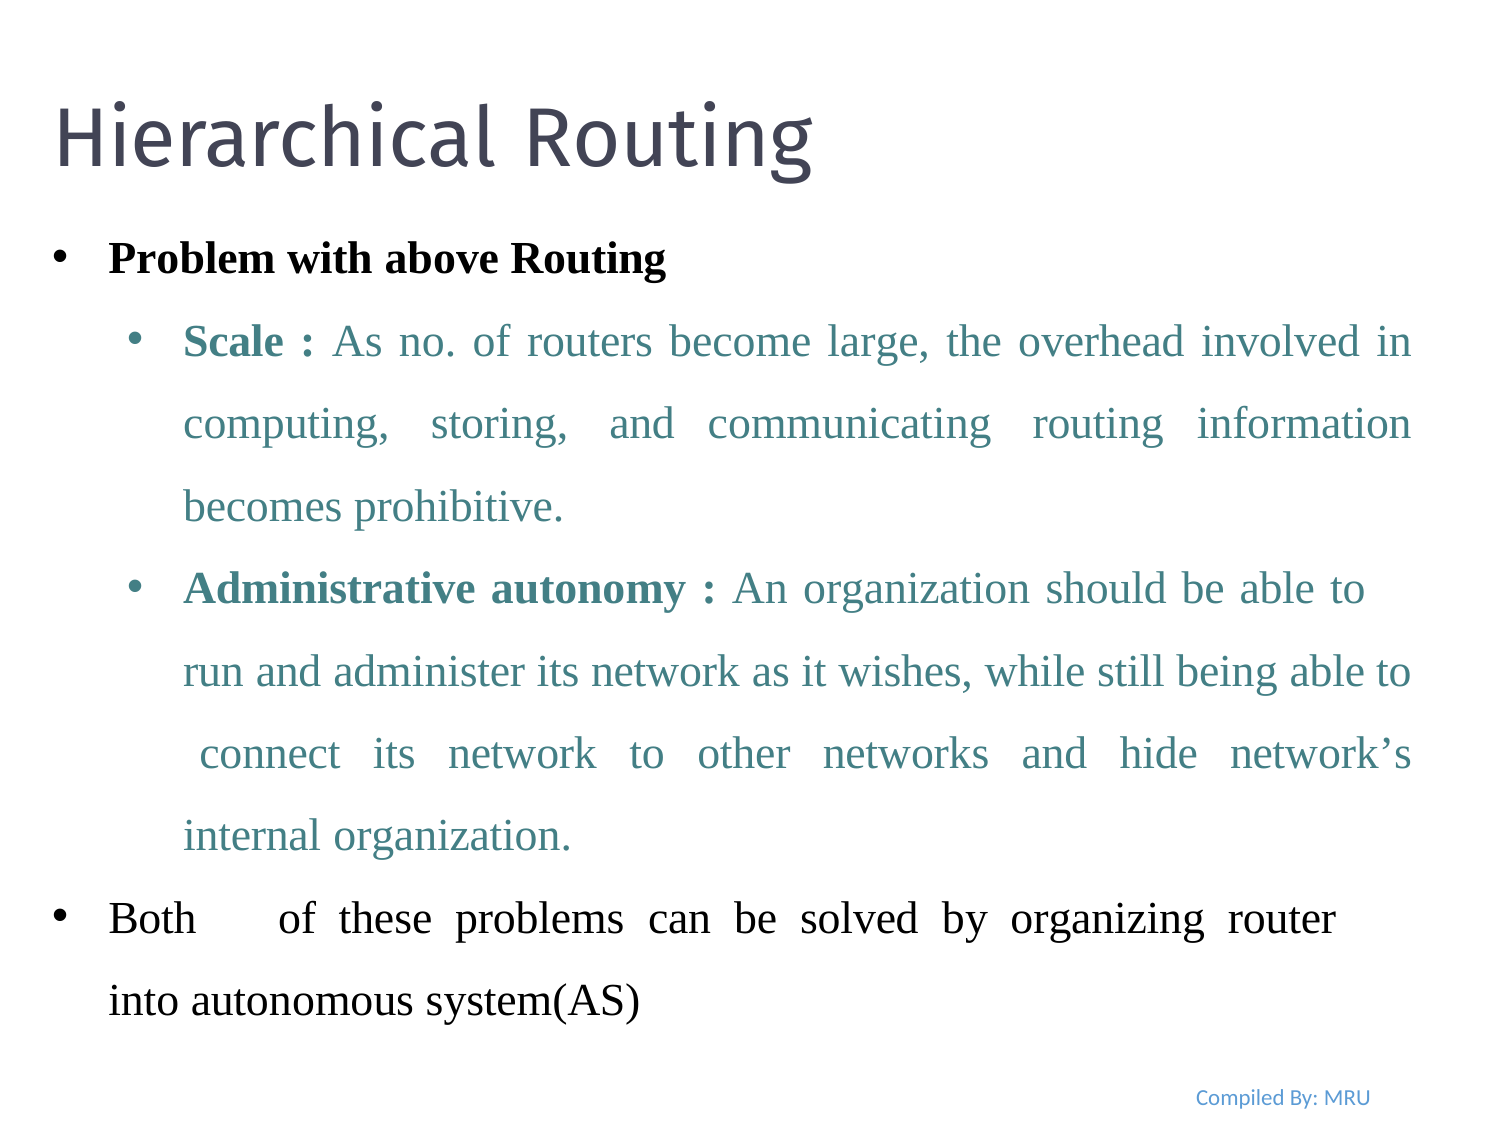

Hierarchical Routing
Problem with above Routing
Scale : As no. of routers become large, the overhead involved in computing,   storing,   and  communicating   routing  information becomes prohibitive.
Administrative autonomy : An organization should be able to
run and administer its network as it wishes, while still being able to  connect  its  network  to  other  networks  and  hide  network’s internal organization.
Both	of	these	problems	can	be	solved	by	organizing	router	into autonomous system(AS)
Compiled By: MRU